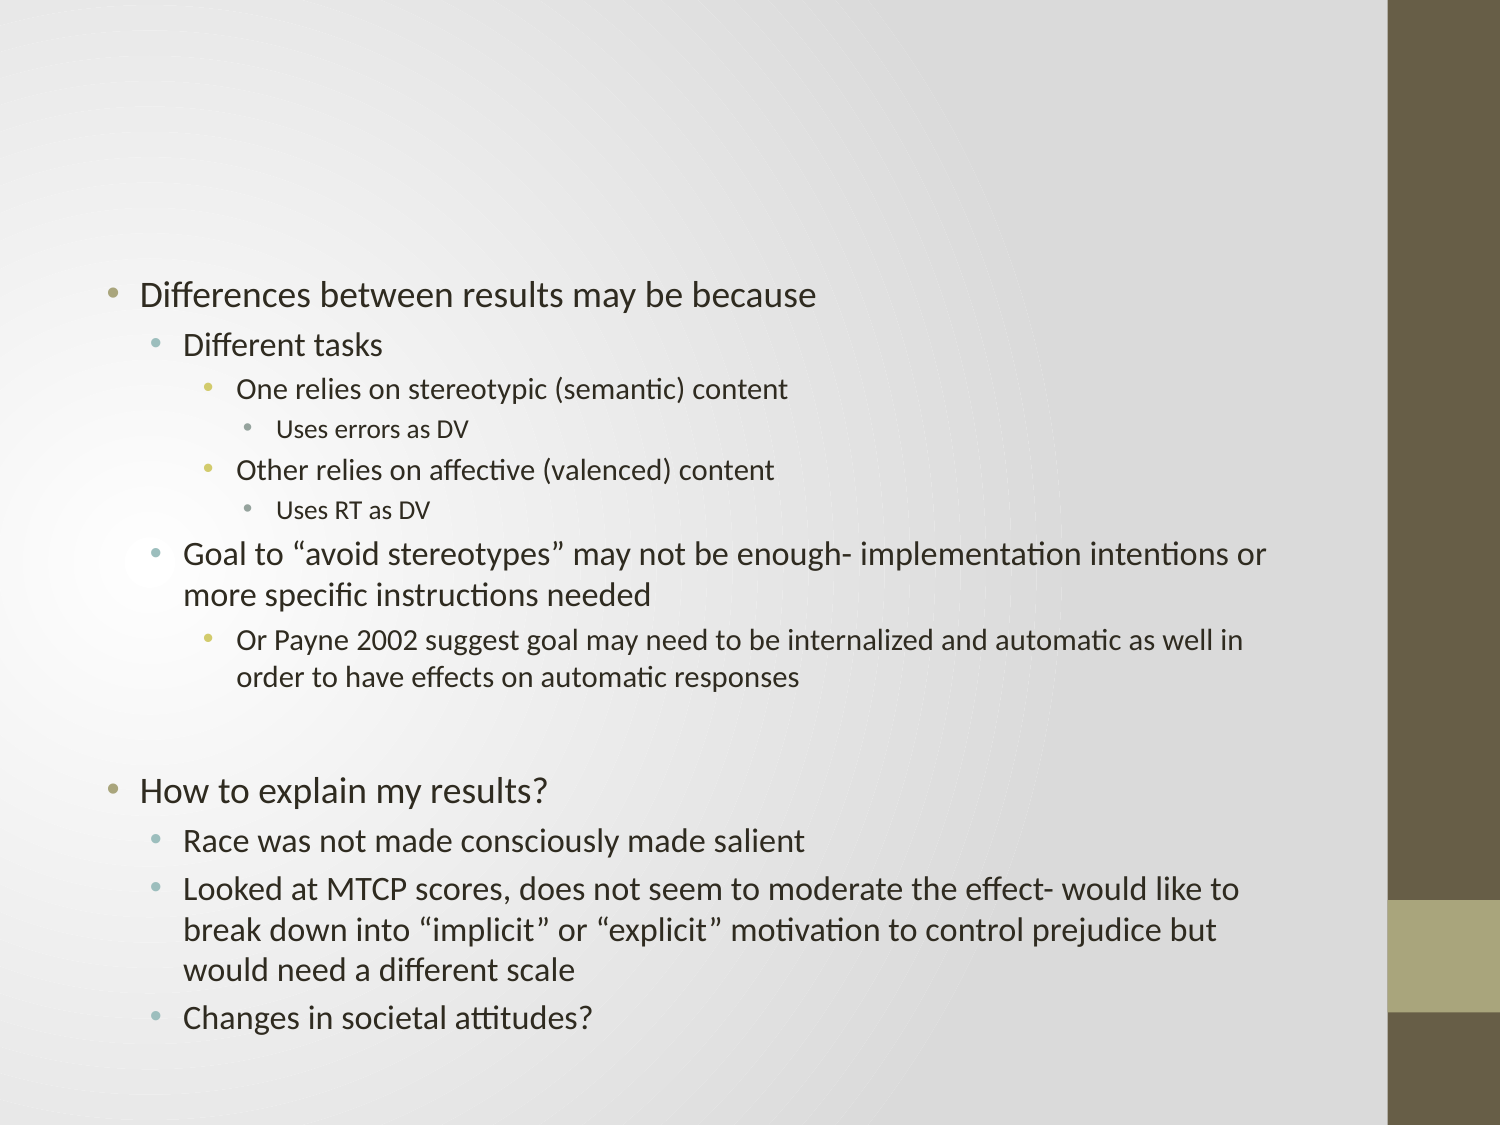

#
Differences between results may be because
Different tasks
One relies on stereotypic (semantic) content
Uses errors as DV
Other relies on affective (valenced) content
Uses RT as DV
Goal to “avoid stereotypes” may not be enough- implementation intentions or more specific instructions needed
Or Payne 2002 suggest goal may need to be internalized and automatic as well in order to have effects on automatic responses

How to explain my results?
Race was not made consciously made salient
Looked at MTCP scores, does not seem to moderate the effect- would like to break down into “implicit” or “explicit” motivation to control prejudice but would need a different scale
Changes in societal attitudes?